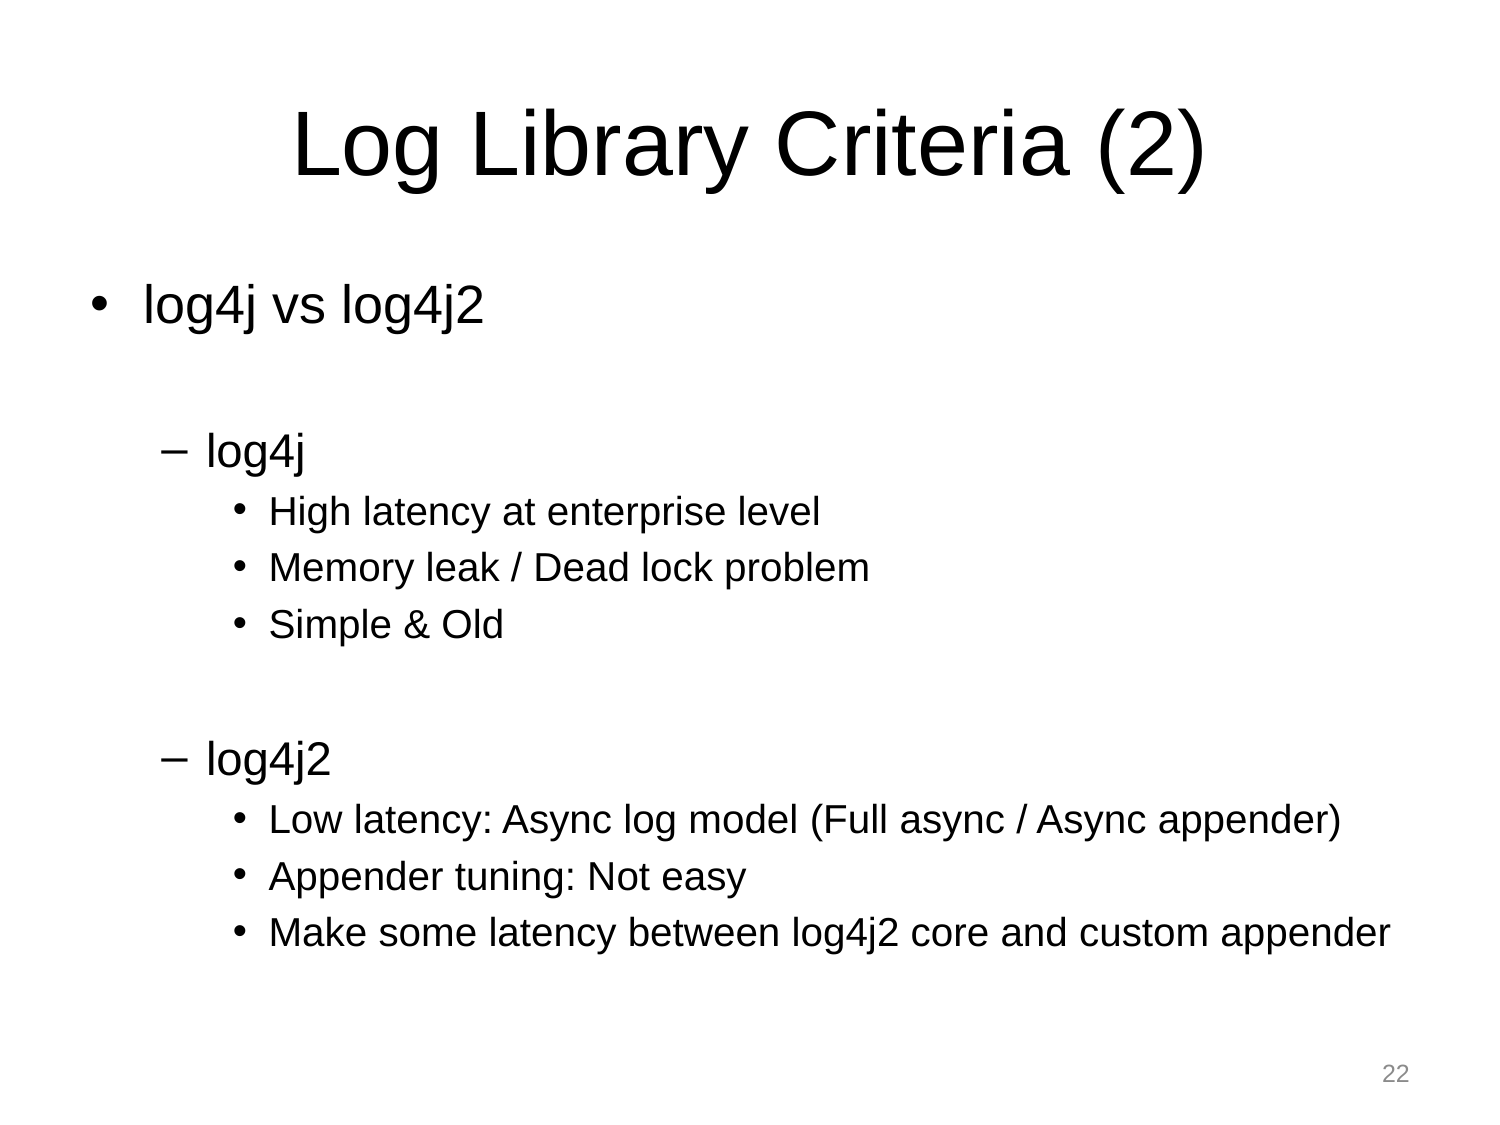

# Log Library Criteria (2)
log4j vs log4j2

log4j
High latency at enterprise level
Memory leak / Dead lock problem
Simple & Old

log4j2
Low latency: Async log model (Full async / Async appender)
Appender tuning: Not easy
Make some latency between log4j2 core and custom appender

22